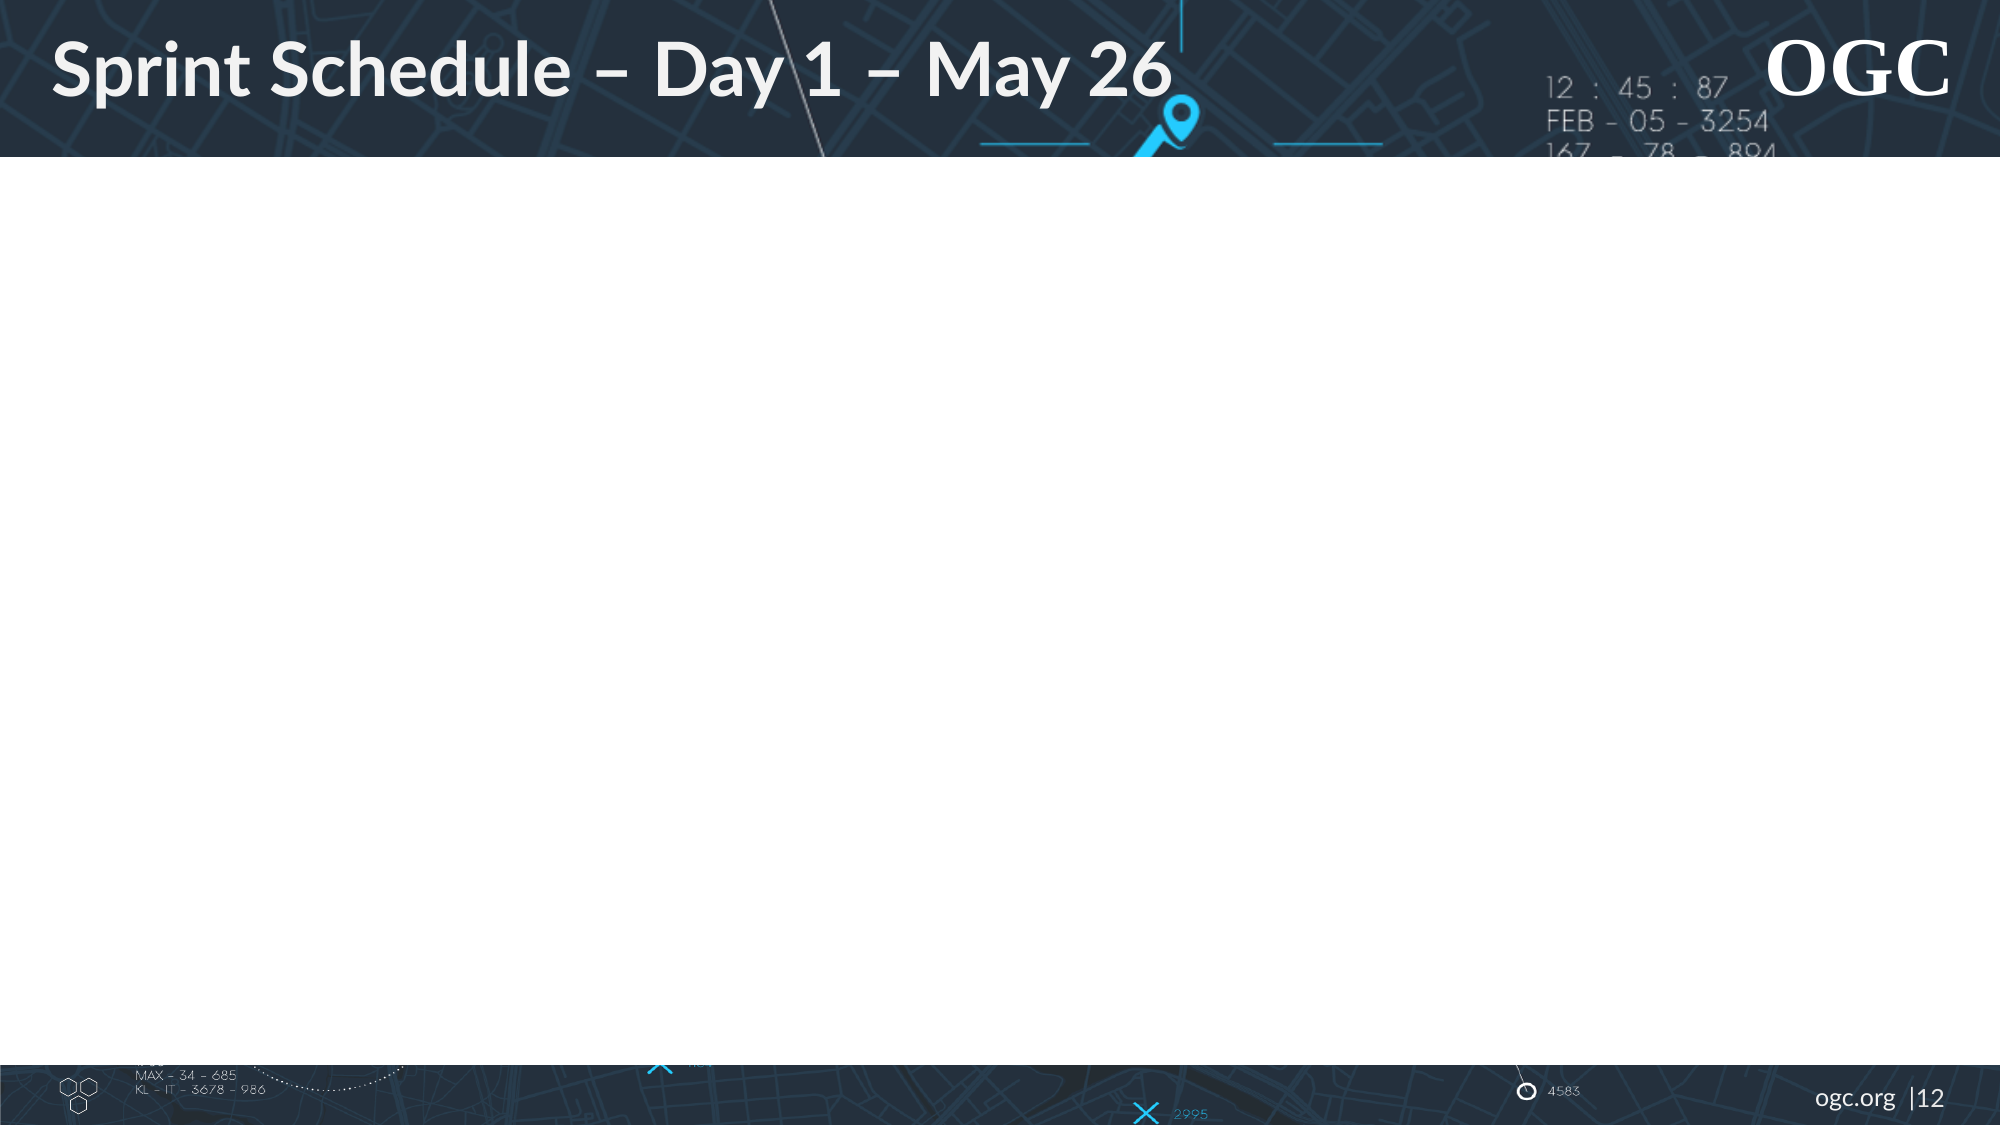

# Sprint Schedule – Day 1 – May 26

12